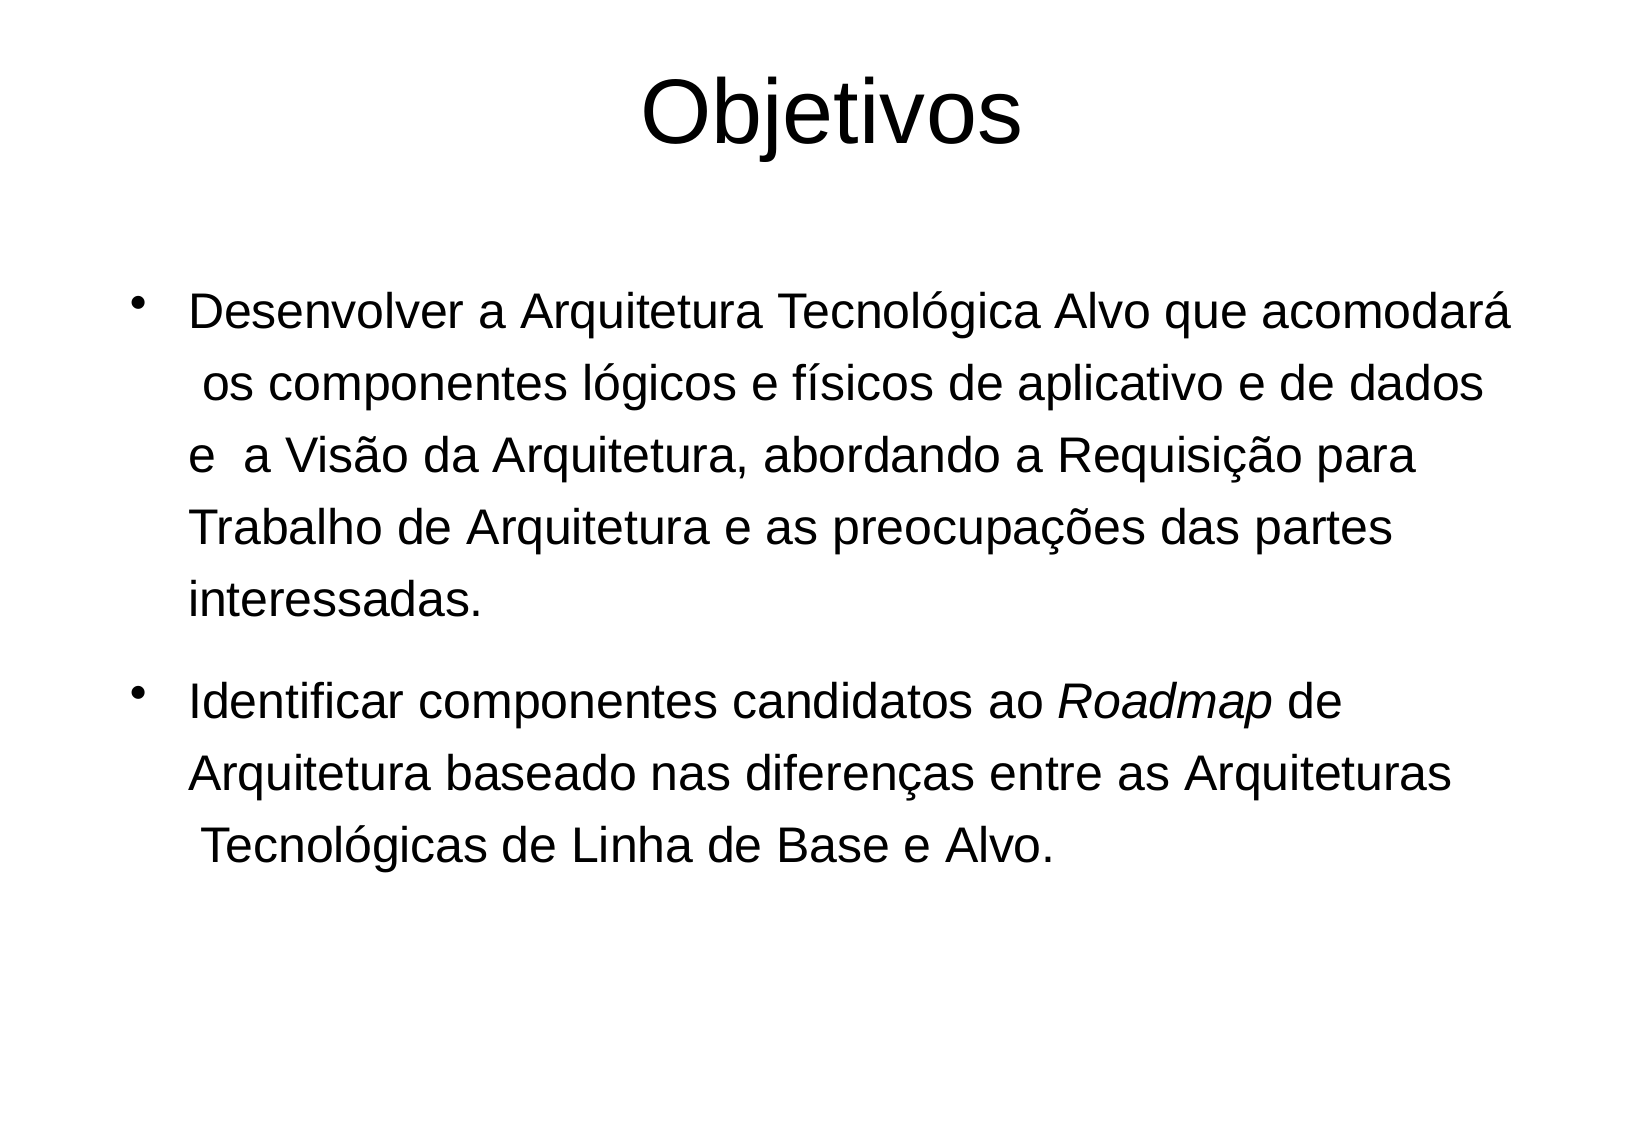

# Objetivos
Desenvolver a Arquitetura Tecnológica Alvo que acomodará  os componentes lógicos e físicos de aplicativo e de dados e  a Visão da Arquitetura, abordando a Requisição para  Trabalho de Arquitetura e as preocupações das partes  interessadas.
Identificar componentes candidatos ao Roadmap de  Arquitetura baseado nas diferenças entre as Arquiteturas  Tecnológicas de Linha de Base e Alvo.